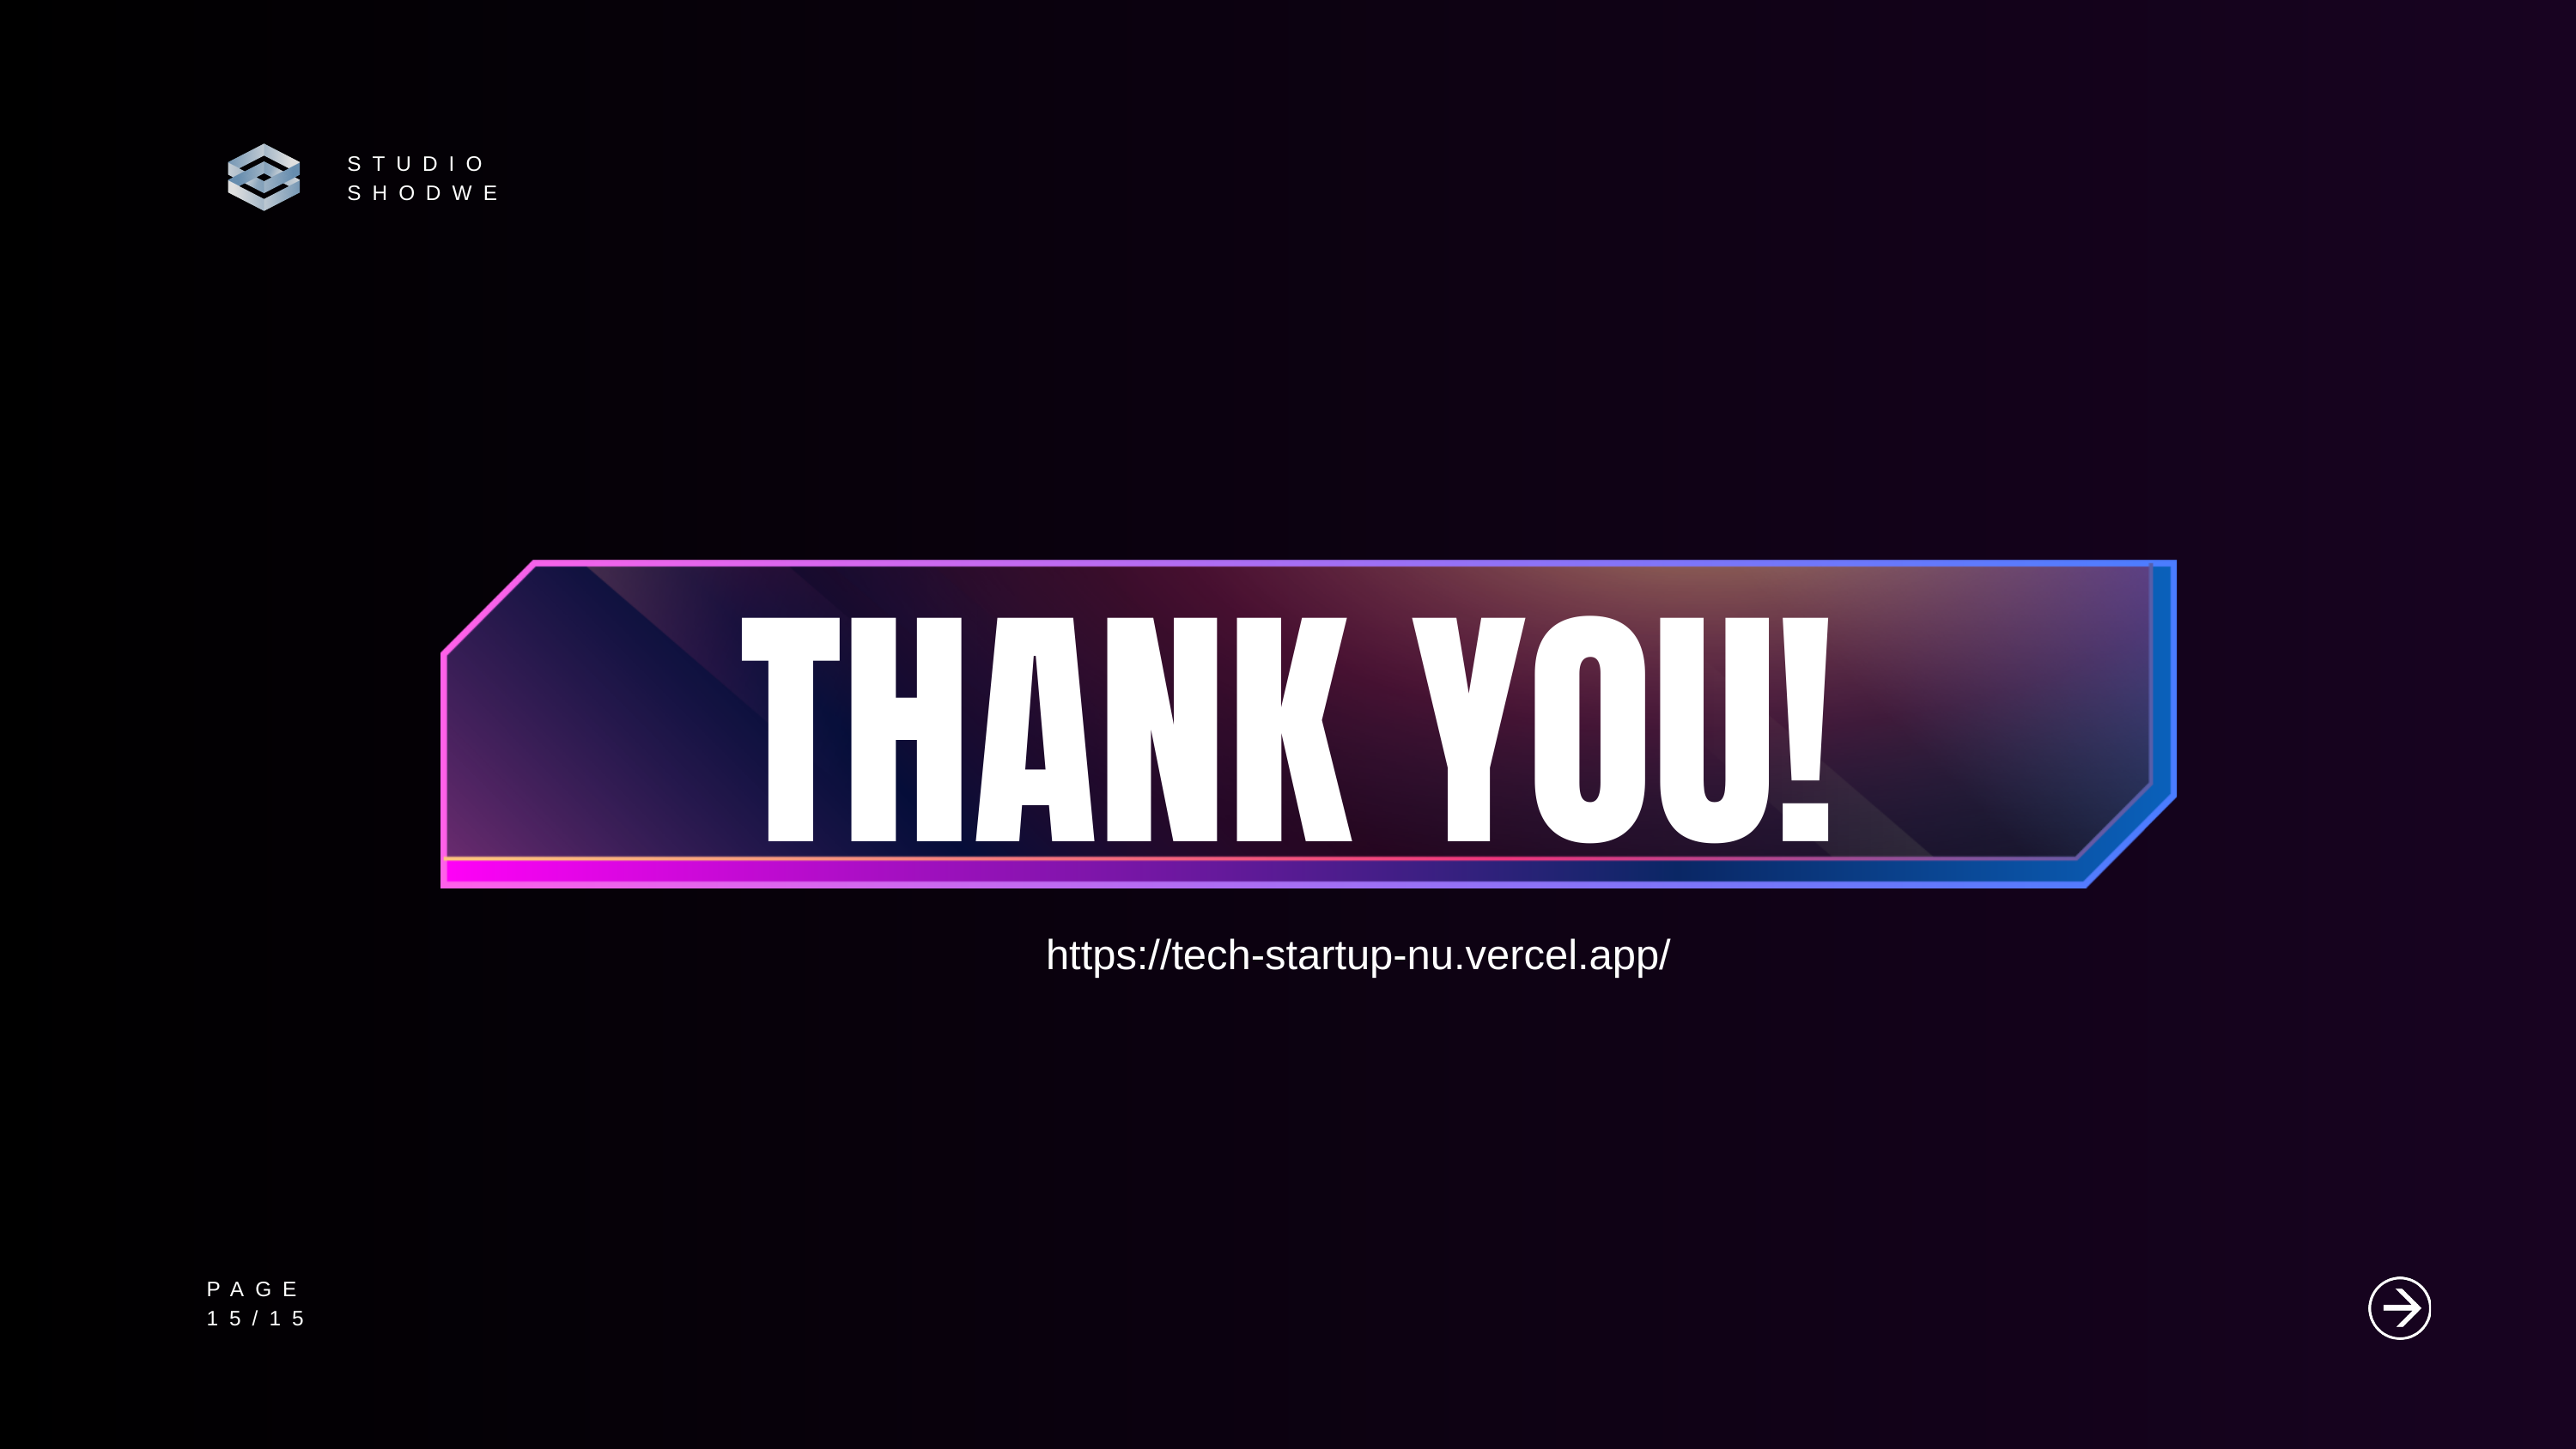

STUDIO SHODWE
THANK YOU!

https://tech-startup-nu.vercel.app/
PAGE
15/15